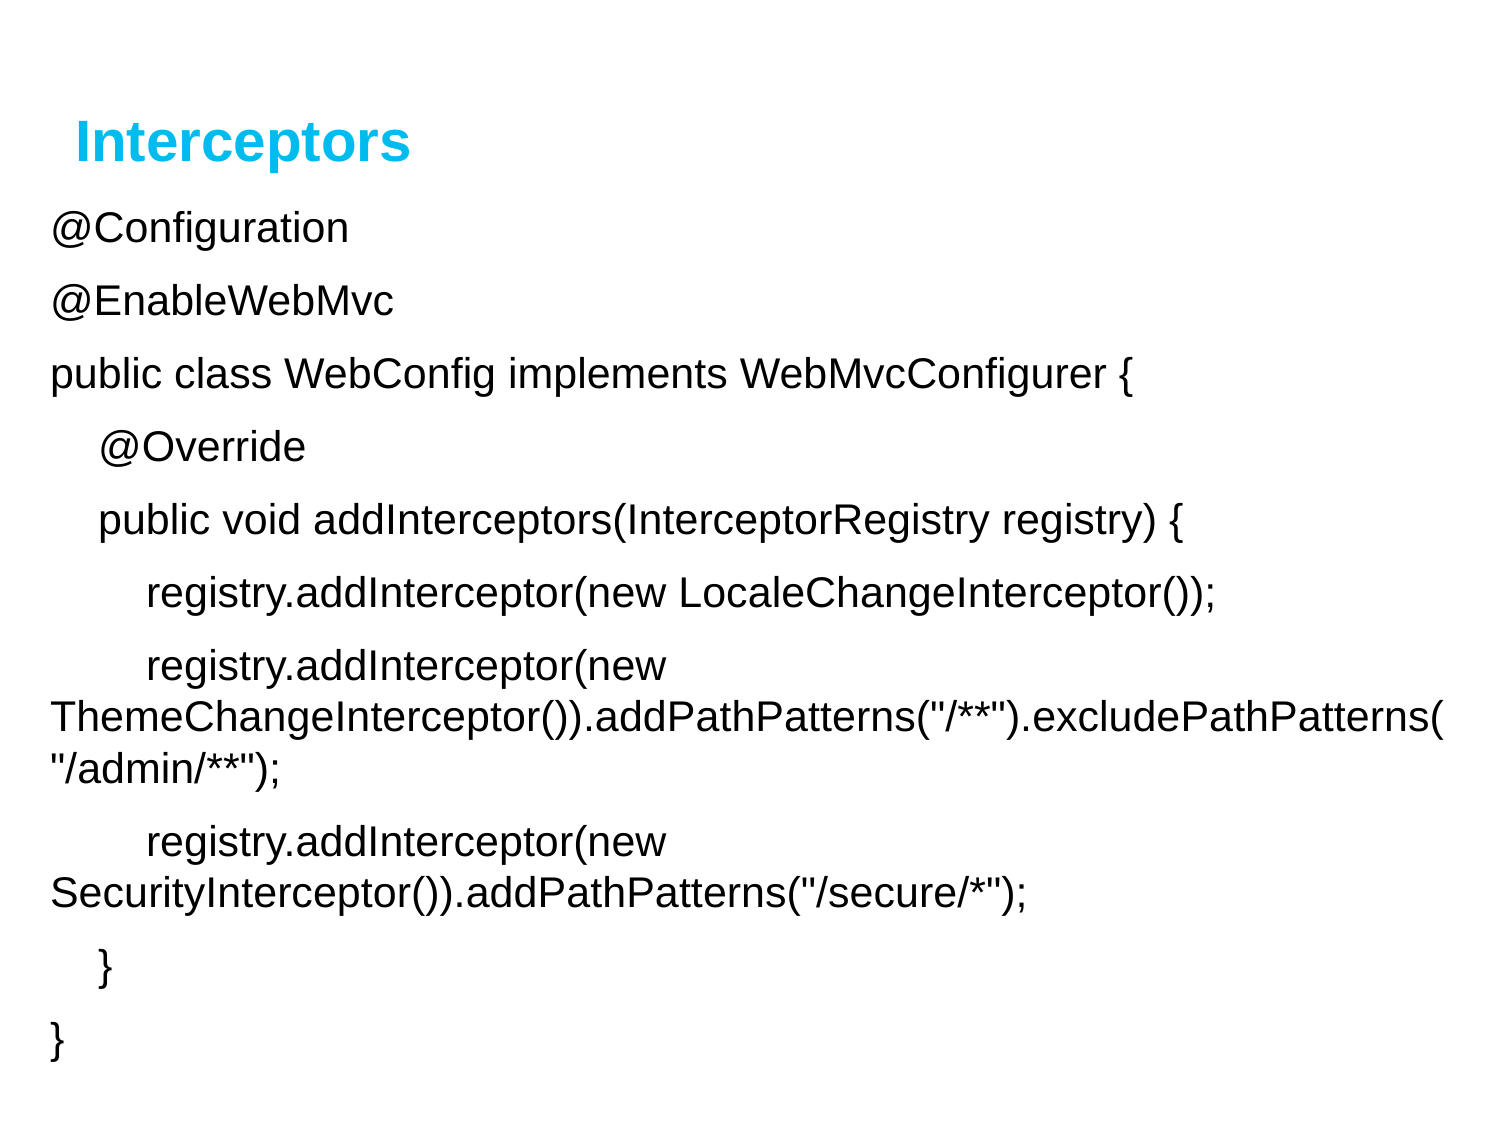

# Interceptors
@Configuration
@EnableWebMvc
public class WebConfig implements WebMvcConfigurer {
    @Override
    public void addInterceptors(InterceptorRegistry registry) {
        registry.addInterceptor(new LocaleChangeInterceptor());
        registry.addInterceptor(new ThemeChangeInterceptor()).addPathPatterns("/**").excludePathPatterns("/admin/**");
        registry.addInterceptor(new SecurityInterceptor()).addPathPatterns("/secure/*");
    }
}